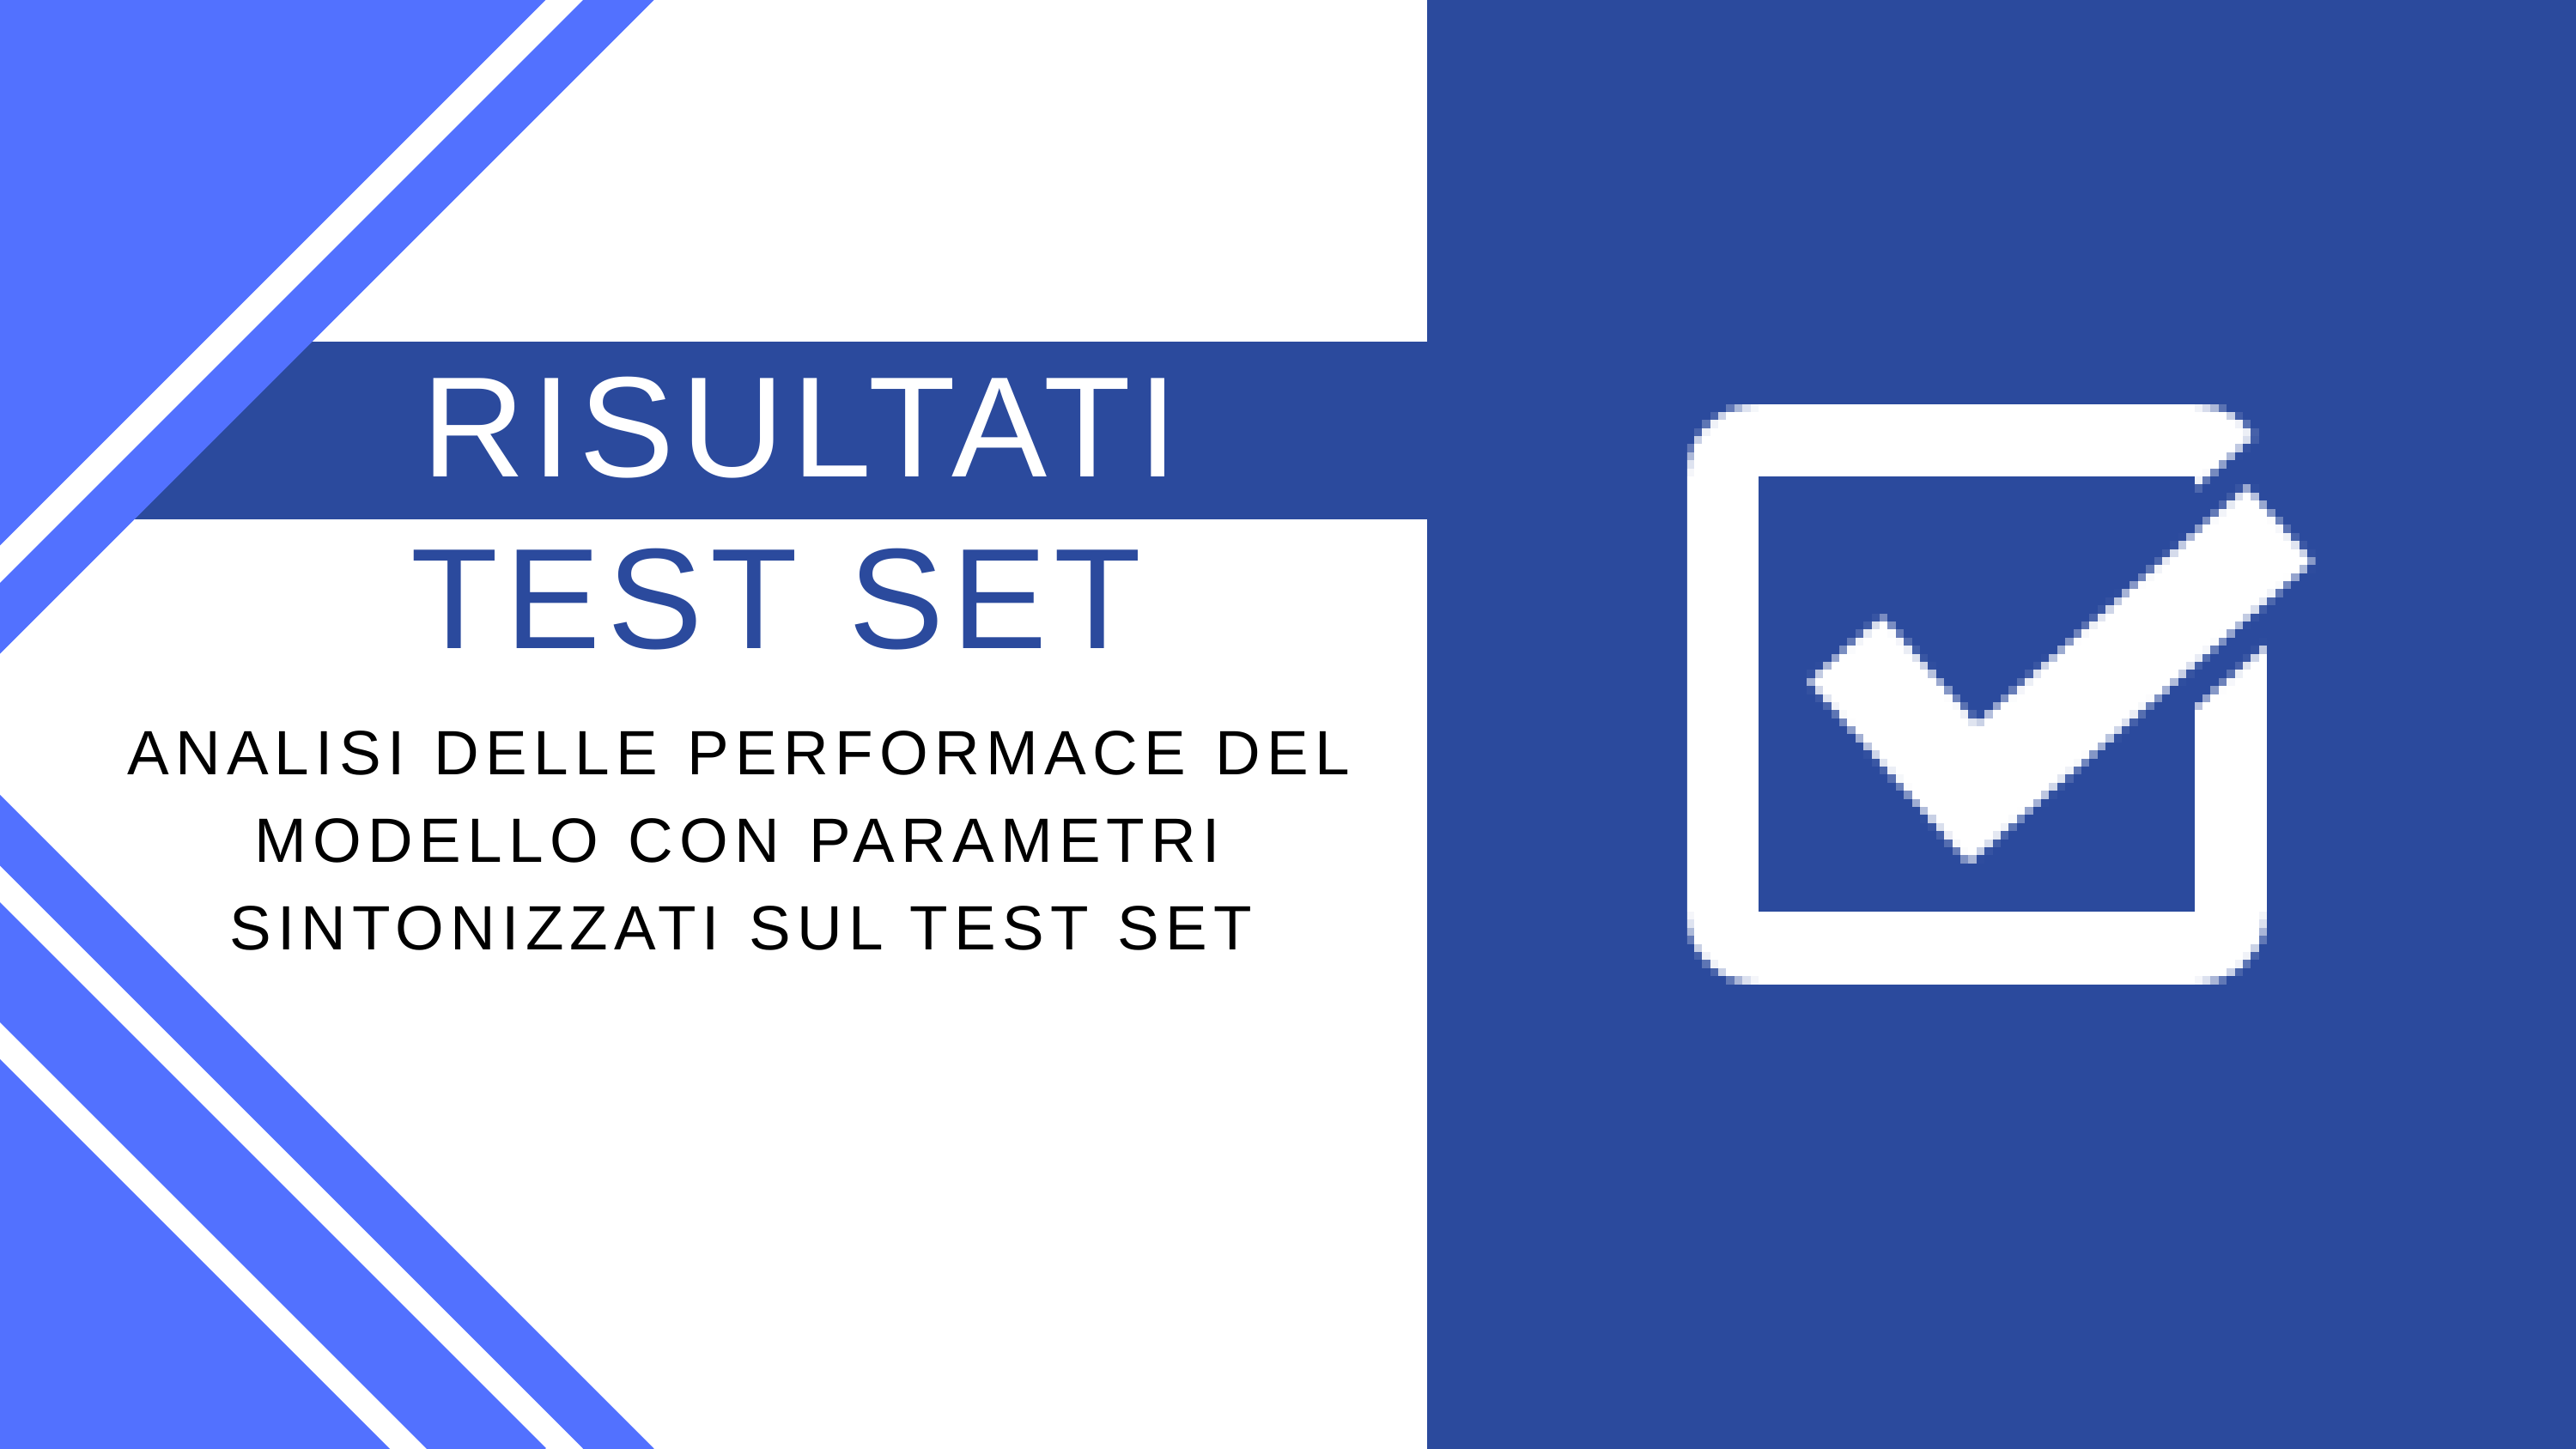

RISULTATI

TEST SET
ANALISI DELLE PERFORMACE DEL MODELLO CON PARAMETRI SINTONIZZATI SUL TEST SET